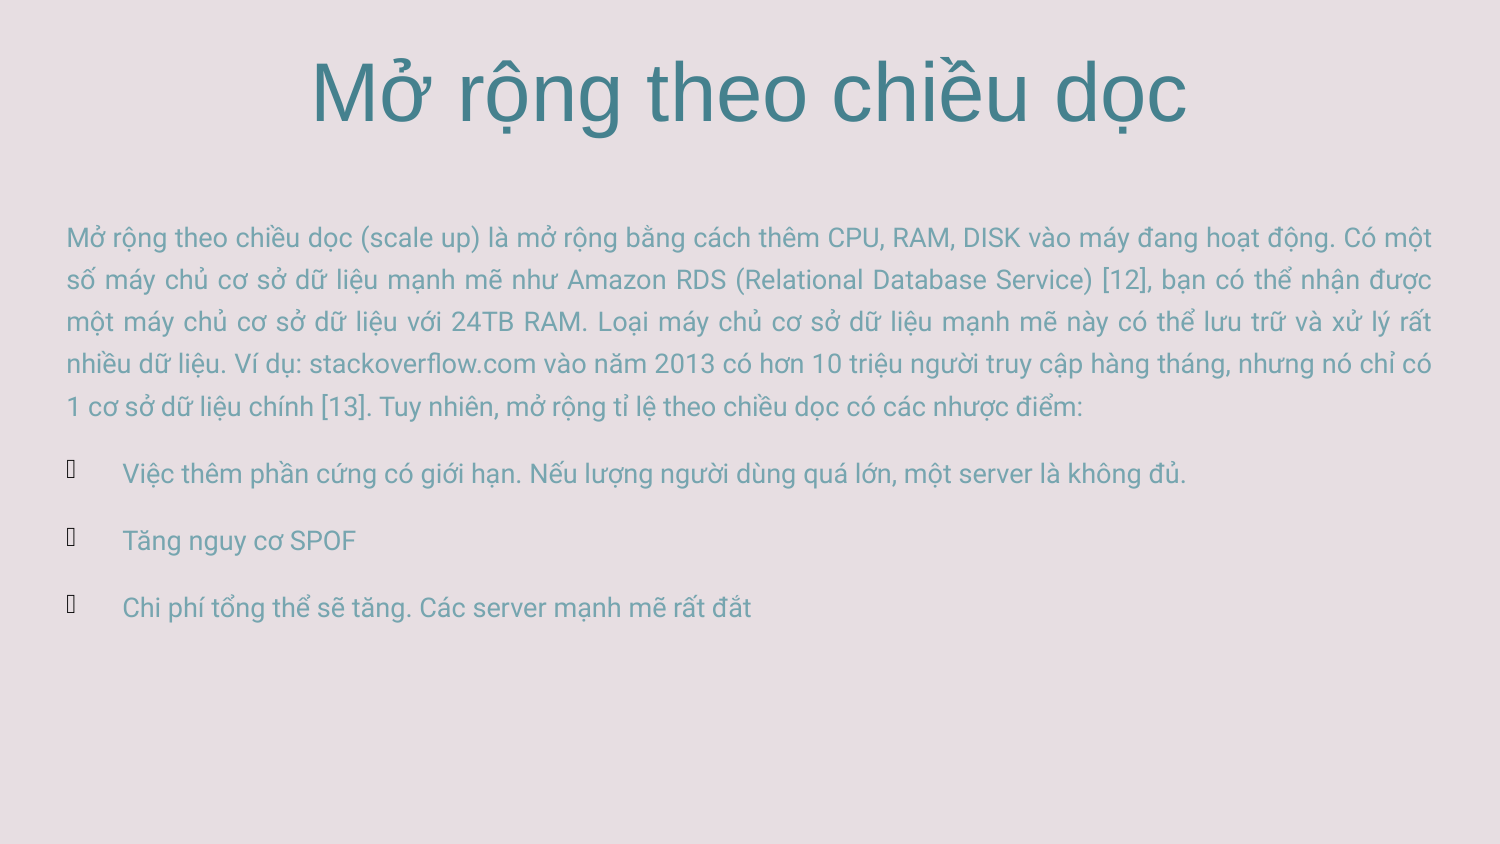

Mở rộng theo chiều dọc
Mở rộng theo chiều dọc (scale up) là mở rộng bằng cách thêm CPU, RAM, DISK vào máy đang hoạt động. Có một số máy chủ cơ sở dữ liệu mạnh mẽ như Amazon RDS (Relational Database Service) [12], bạn có thể nhận được một máy chủ cơ sở dữ liệu với 24TB RAM. Loại máy chủ cơ sở dữ liệu mạnh mẽ này có thể lưu trữ và xử lý rất nhiều dữ liệu. Ví dụ: stackoverflow.com vào năm 2013 có hơn 10 triệu người truy cập hàng tháng, nhưng nó chỉ có 1 cơ sở dữ liệu chính [13]. Tuy nhiên, mở rộng tỉ lệ theo chiều dọc có các nhược điểm:
Việc thêm phần cứng có giới hạn. Nếu lượng người dùng quá lớn, một server là không đủ.
Tăng nguy cơ SPOF
Chi phí tổng thể sẽ tăng. Các server mạnh mẽ rất đắt